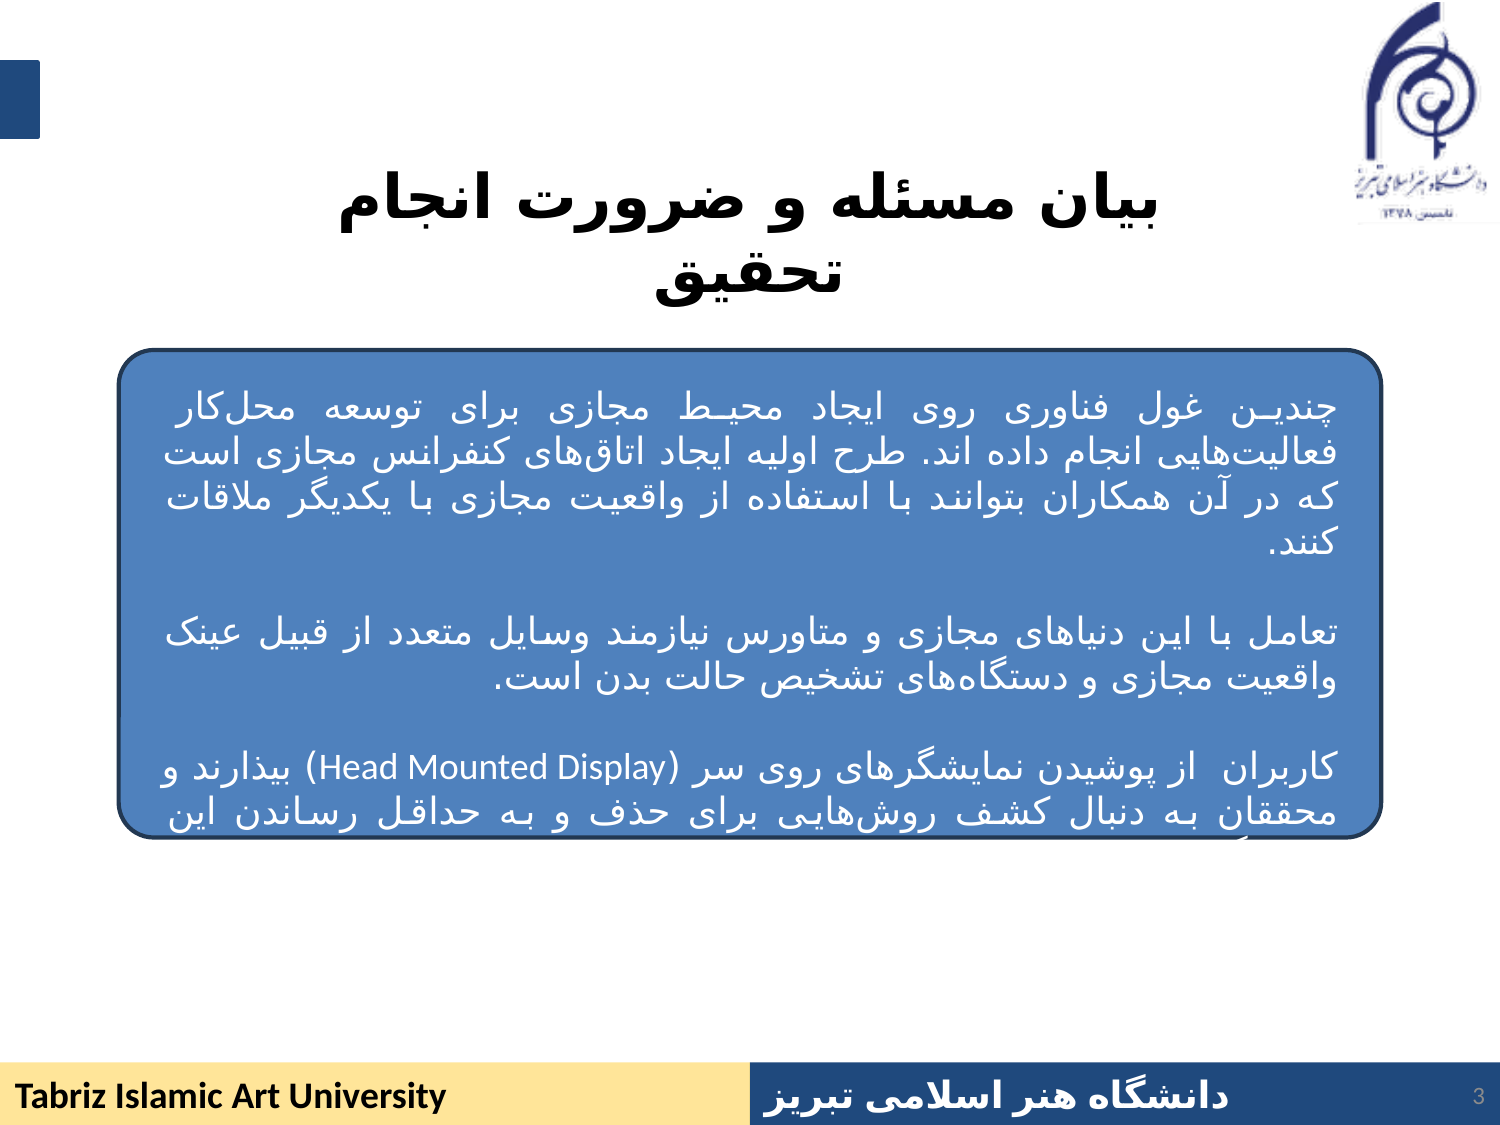

# بیان مسئله و ضرورت انجام تحقیق

چندین غول فناوری روی ایجاد محیط مجازی برای توسعه محل‌کار فعالیت‌هایی انجام داده اند. طرح اولیه ایجاد اتاق‌های کنفرانس مجازی است که در آن همکاران بتوانند با استفاده از واقعیت مجازی با یکدیگر ملاقات کنند.

تعامل با این دنیاهای مجازی و متاورس نیازمند وسایل متعدد از قبیل عینک واقعیت مجازی و دستگاه‌های تشخیص حالت بدن است.

کاربران  از پوشیدن نمایشگر‌های روی سر (Head Mounted Display) بیذارند و محققان به دنبال کشف روش‌هایی برای حذف و به حداقل رساندن این نمایشگر‌ها هستند.
3